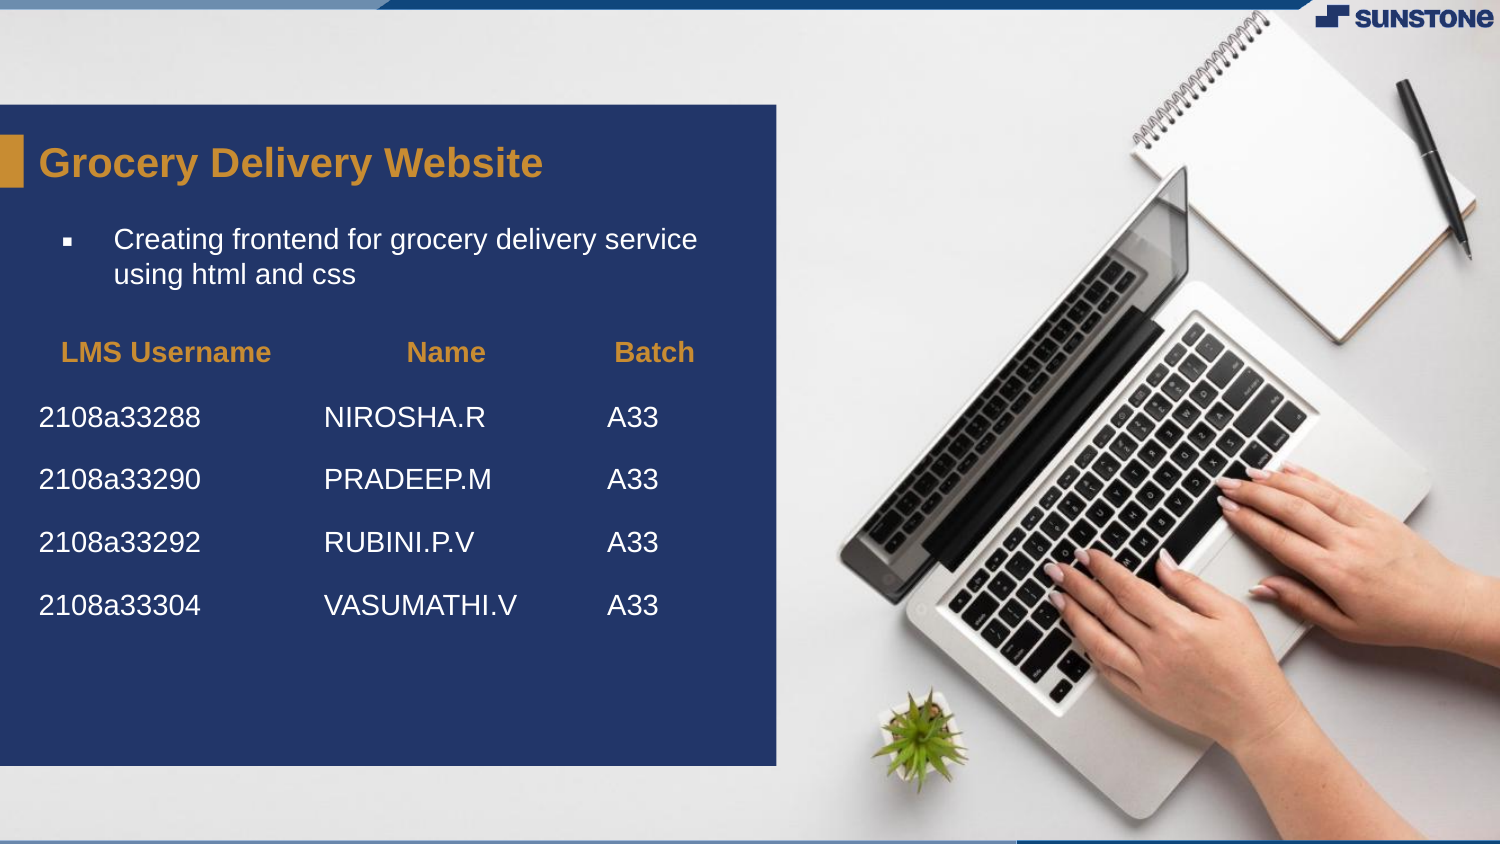

#
Grocery Delivery Website
Creating frontend for grocery delivery service using html and css
| LMS Username | Name | Batch |
| --- | --- | --- |
| 2108a33288 | NIROSHA.R | A33 |
| 2108a33290 | PRADEEP.M | A33 |
| 2108a33292 | RUBINI.P.V | A33 |
| 2108a33304 | VASUMATHI.V | A33 |
|  |  |  |